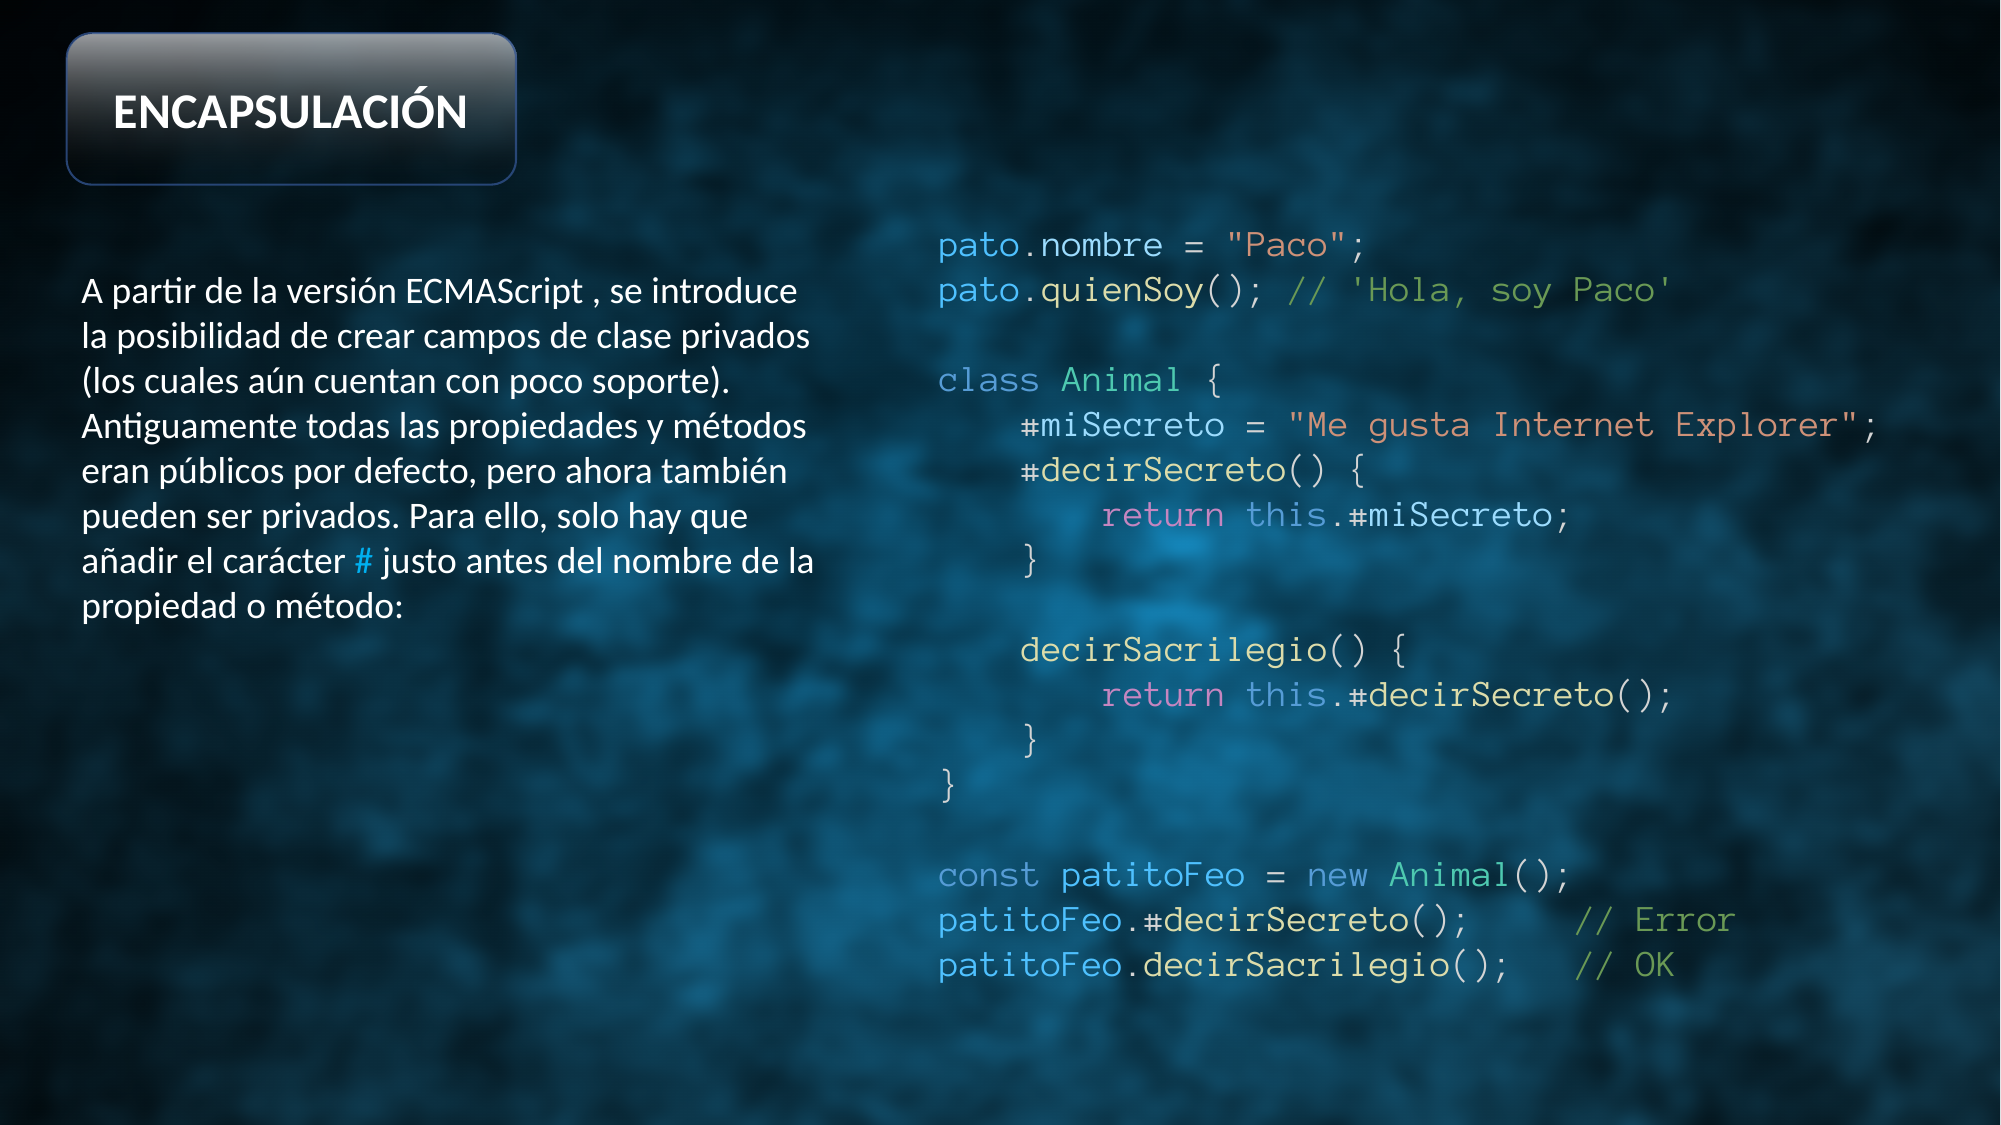

ENCAPSULACIÓN
        pato.nombre = "Paco";
        pato.quienSoy(); // 'Hola, soy Paco'
        class Animal {
            #miSecreto = "Me gusta Internet Explorer";
            #decirSecreto() {
                return this.#miSecreto;
            }
            decirSacrilegio() {
                return this.#decirSecreto();
            }
        }
        const patitoFeo = new Animal();
        patitoFeo.#decirSecreto();     // Error
        patitoFeo.decirSacrilegio();   // OK
A partir de la versión ECMAScript , se introduce la posibilidad de crear campos de clase privados (los cuales aún cuentan con poco soporte). Antiguamente todas las propiedades y métodos eran públicos por defecto, pero ahora también pueden ser privados. Para ello, solo hay que añadir el carácter # justo antes del nombre de la propiedad o método: